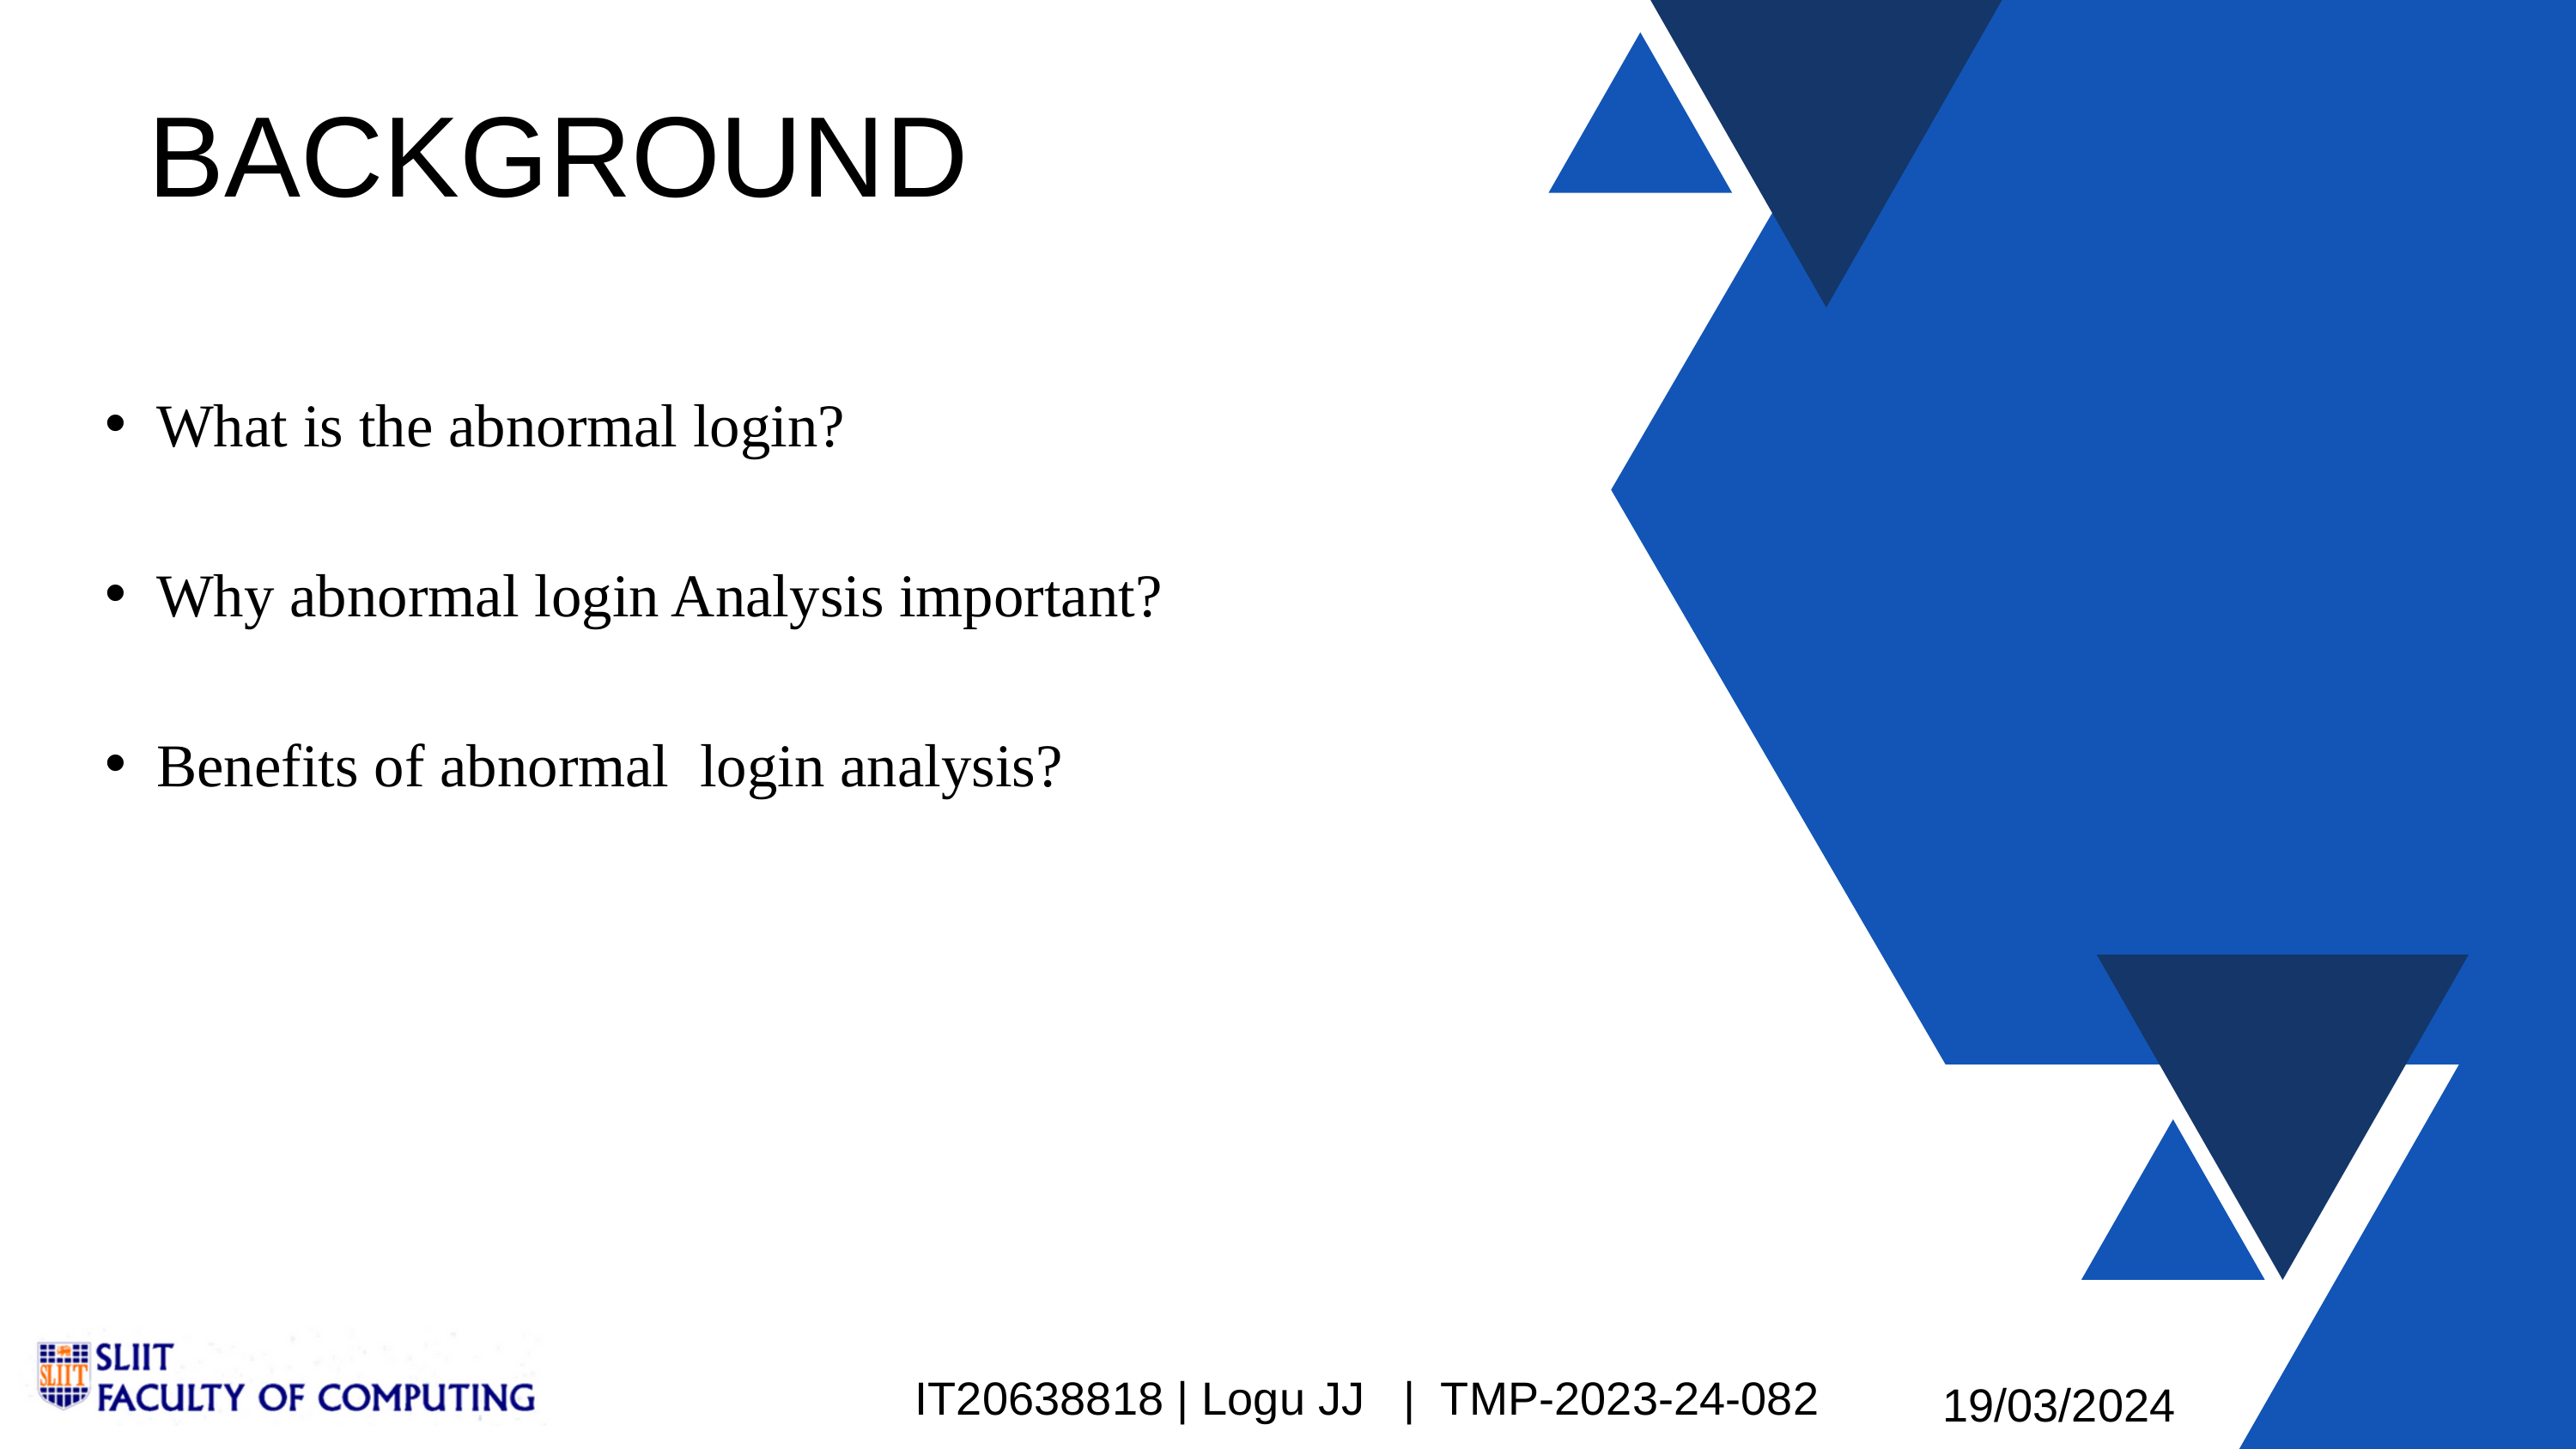

BACKGROUND
What is the abnormal login?

Why abnormal login Analysis important?

Benefits of abnormal  login analysis?

IT20638818 | Logu JJ   |  TMP-2023-24-082
19/03/2024